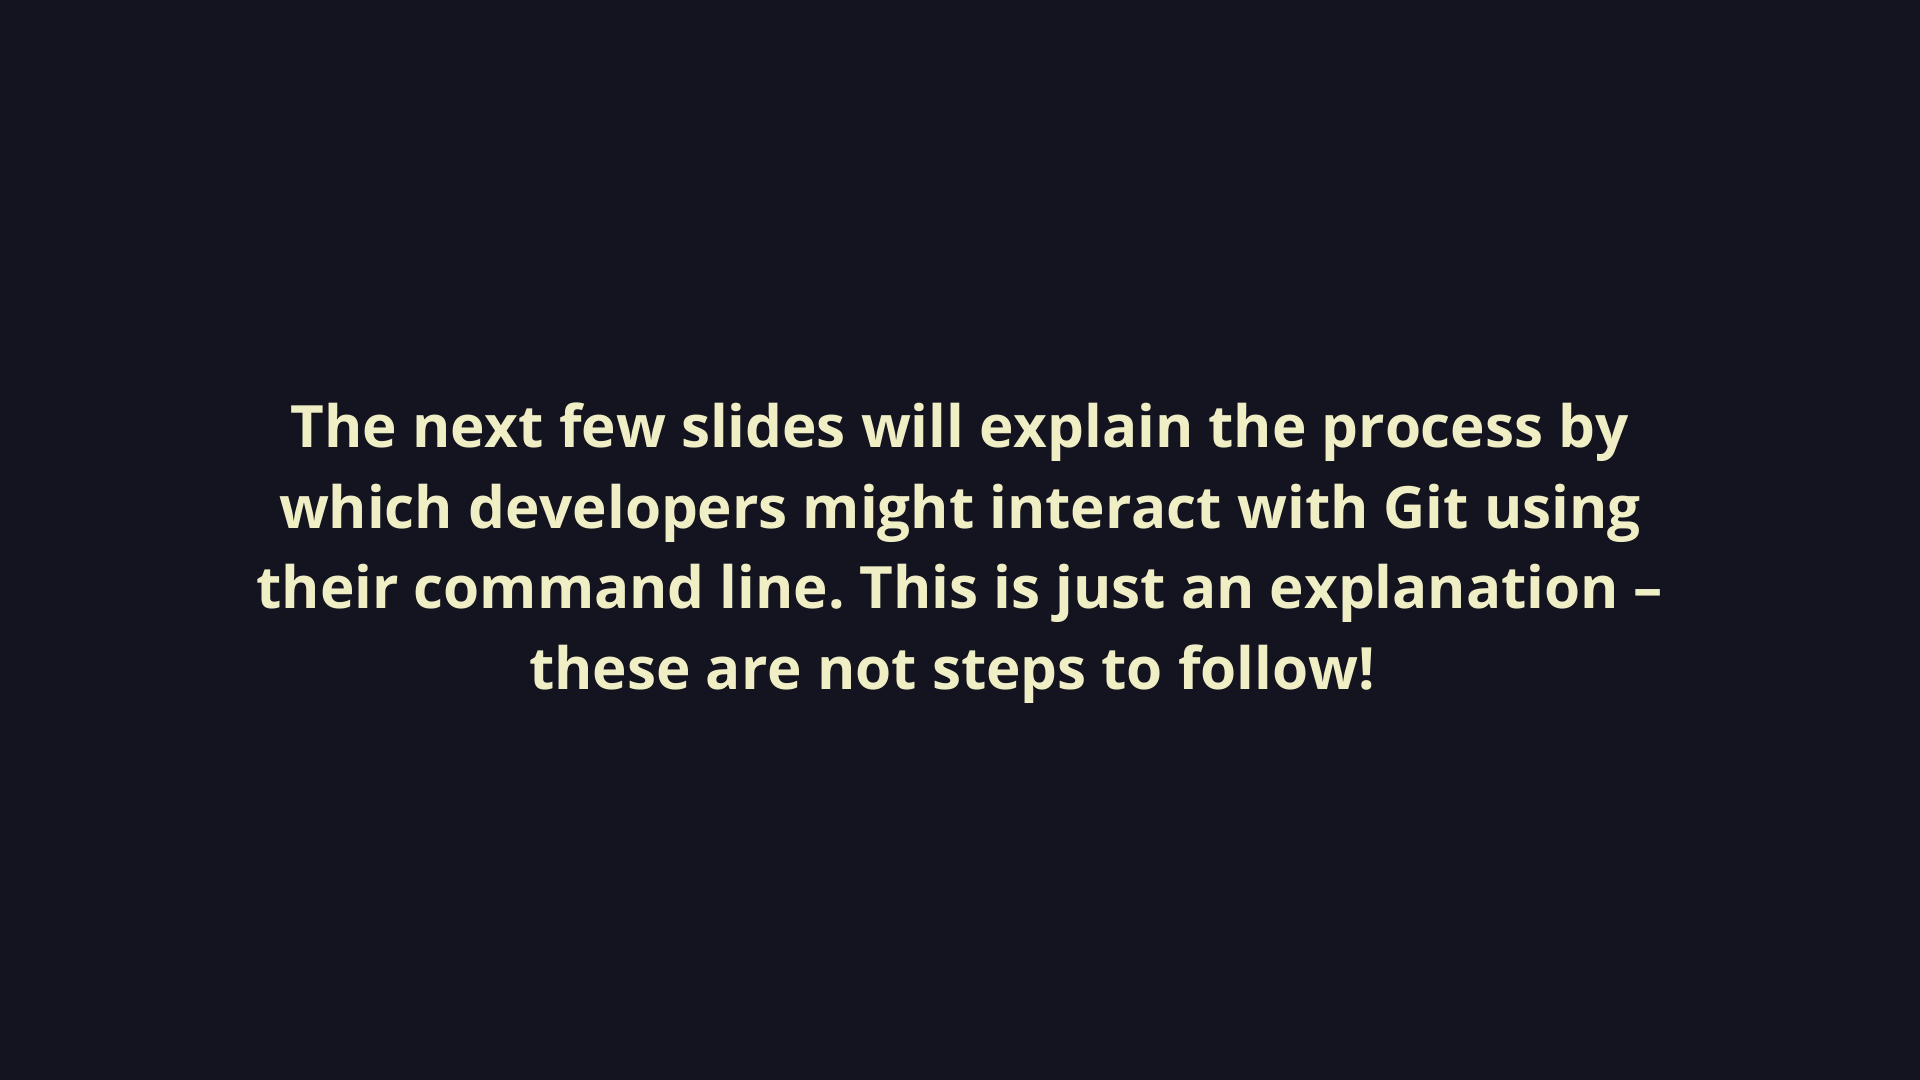

The next few slides will explain the process by which developers might interact with Git using their command line. This is just an explanation – these are not steps to follow!